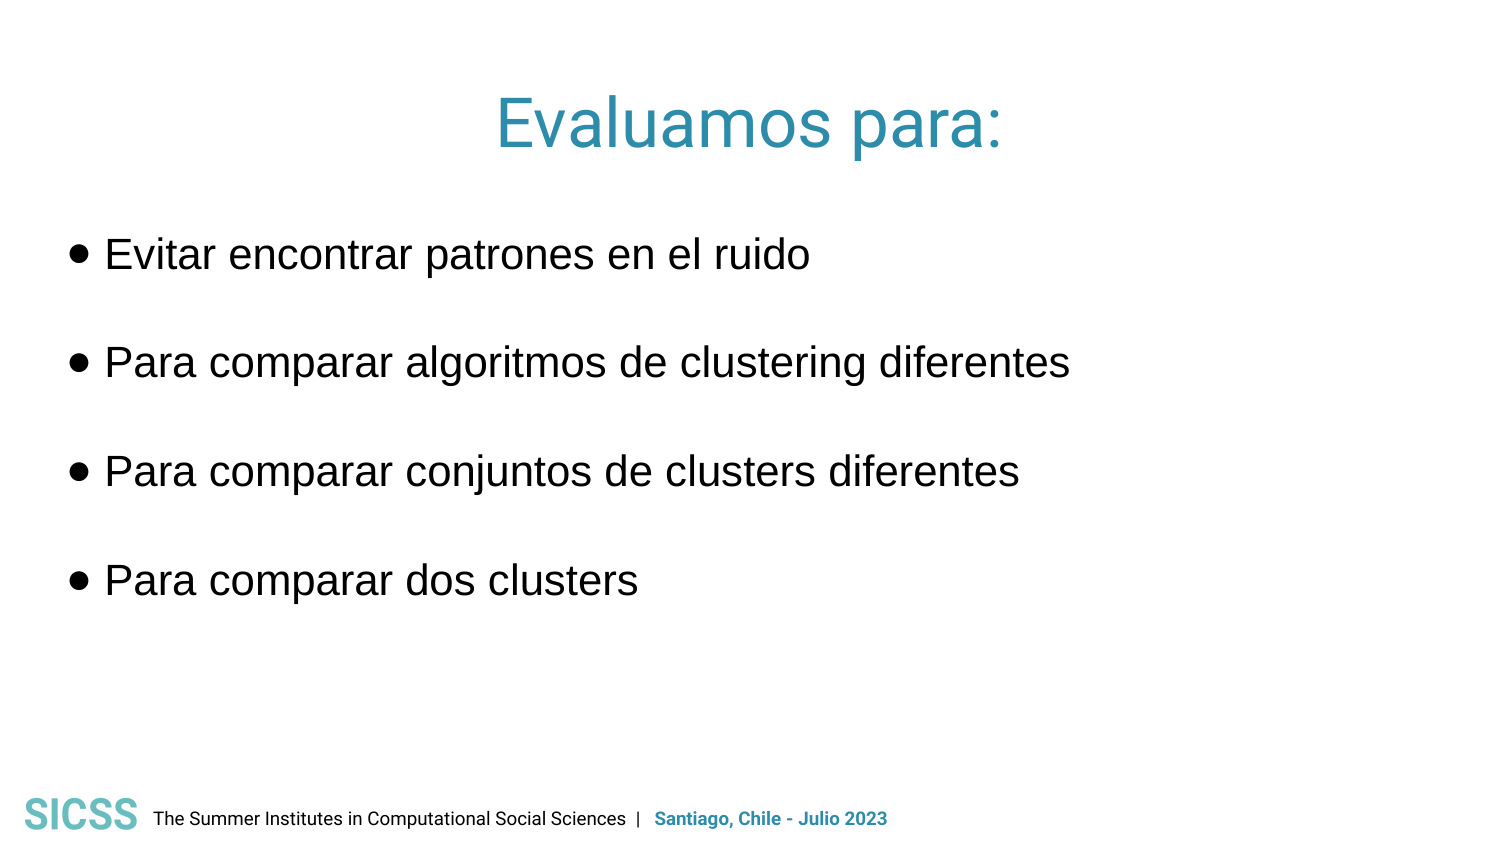

# Evaluamos para:
Evitar encontrar patrones en el ruido
Para comparar algoritmos de clustering diferentes
Para comparar conjuntos de clusters diferentes
Para comparar dos clusters